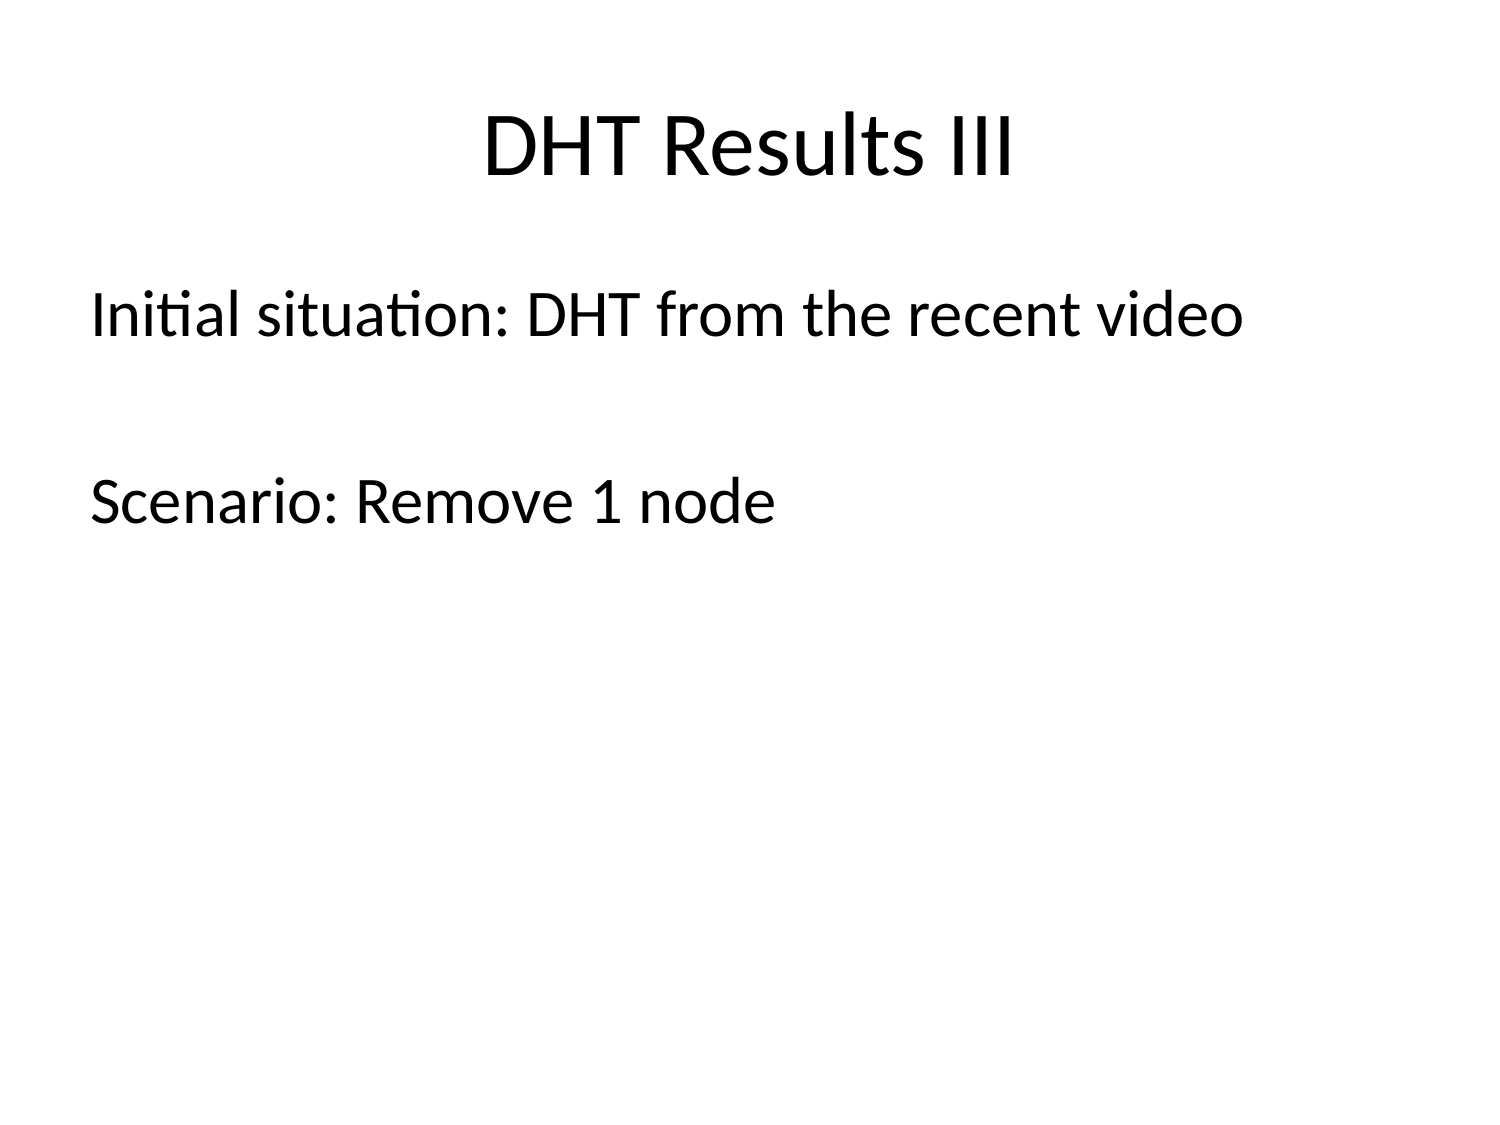

# DHT Results III
Initial situation: DHT from the recent video

Scenario: Remove 1 node